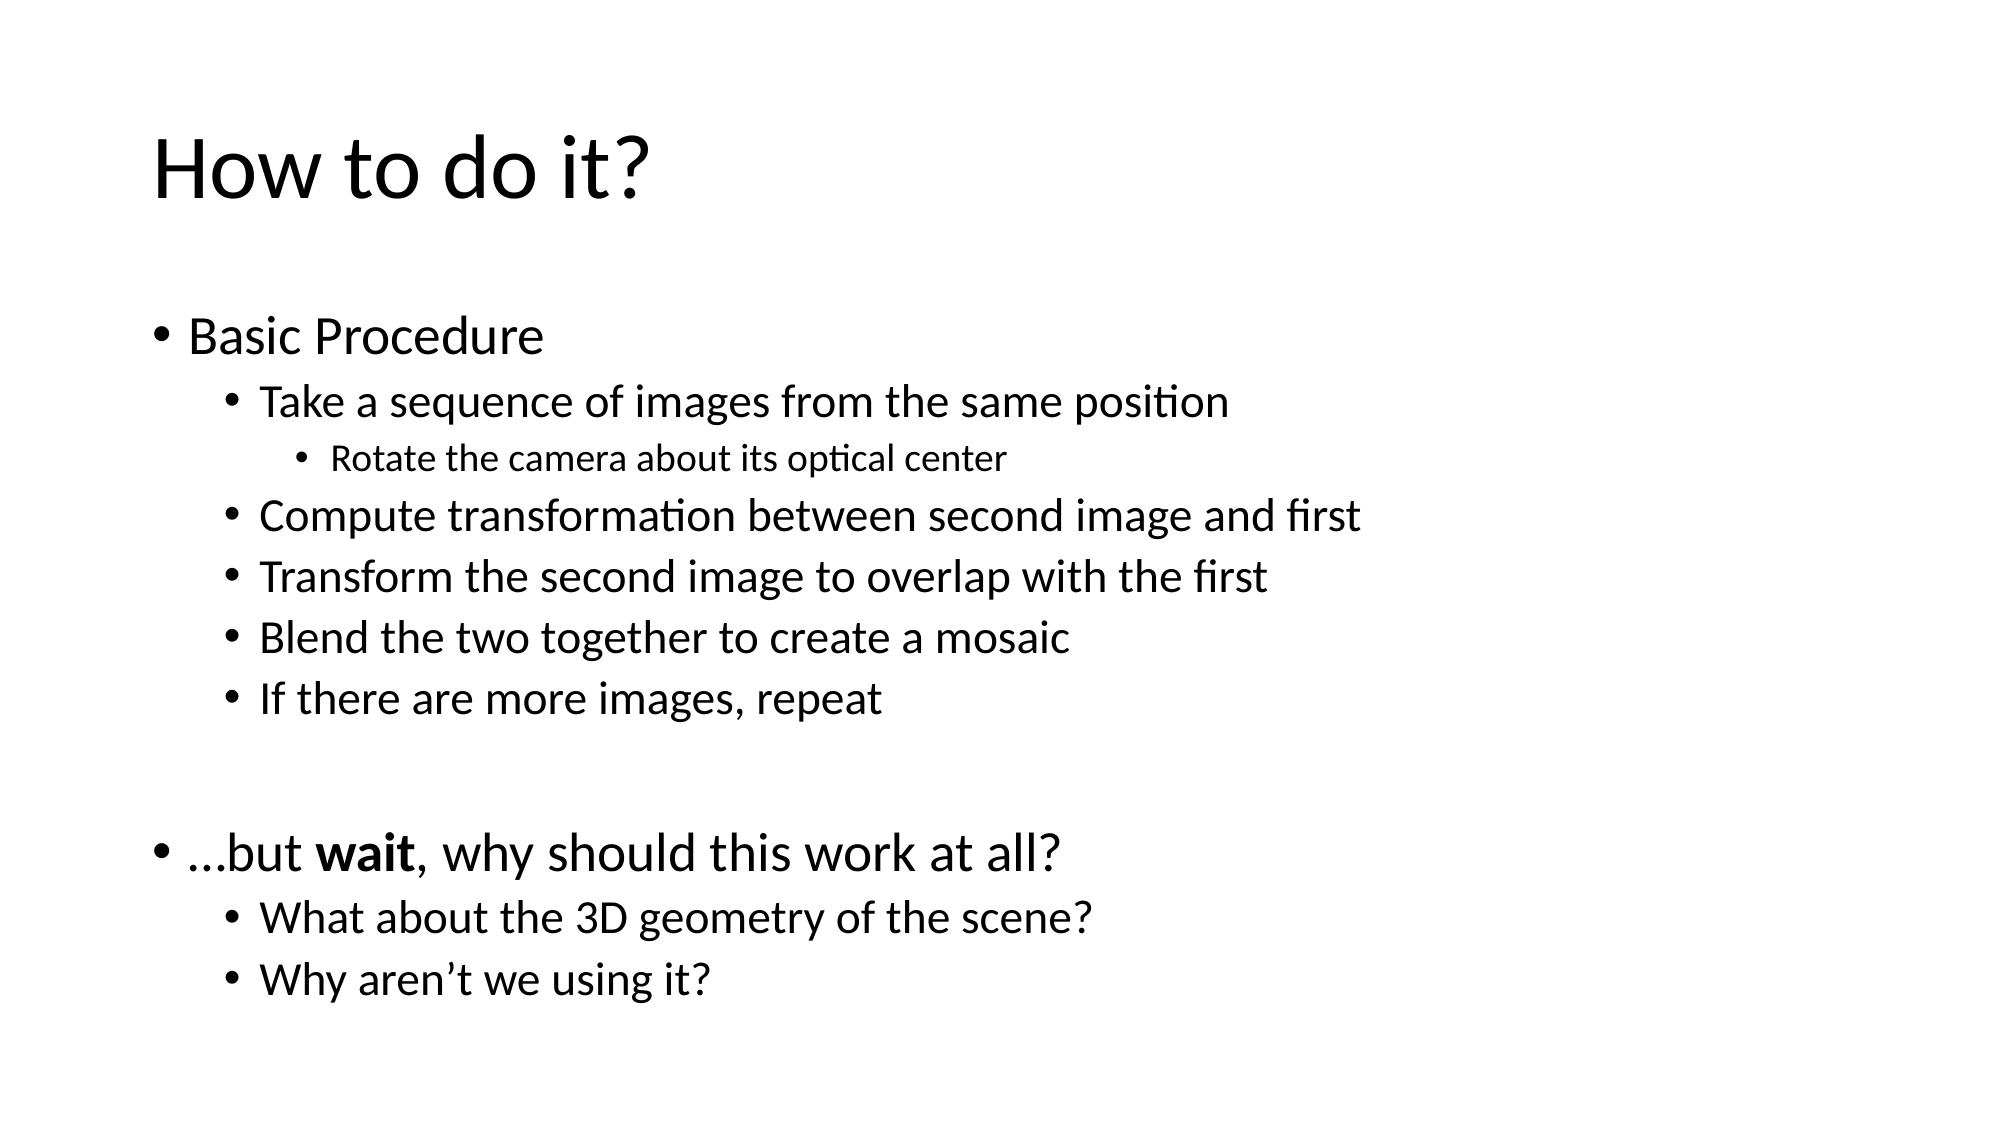

# How to do it?
Basic Procedure
Take a sequence of images from the same position
Rotate the camera about its optical center
Compute transformation between second image and first
Transform the second image to overlap with the first
Blend the two together to create a mosaic
If there are more images, repeat

…but wait, why should this work at all?
What about the 3D geometry of the scene?
Why aren’t we using it?